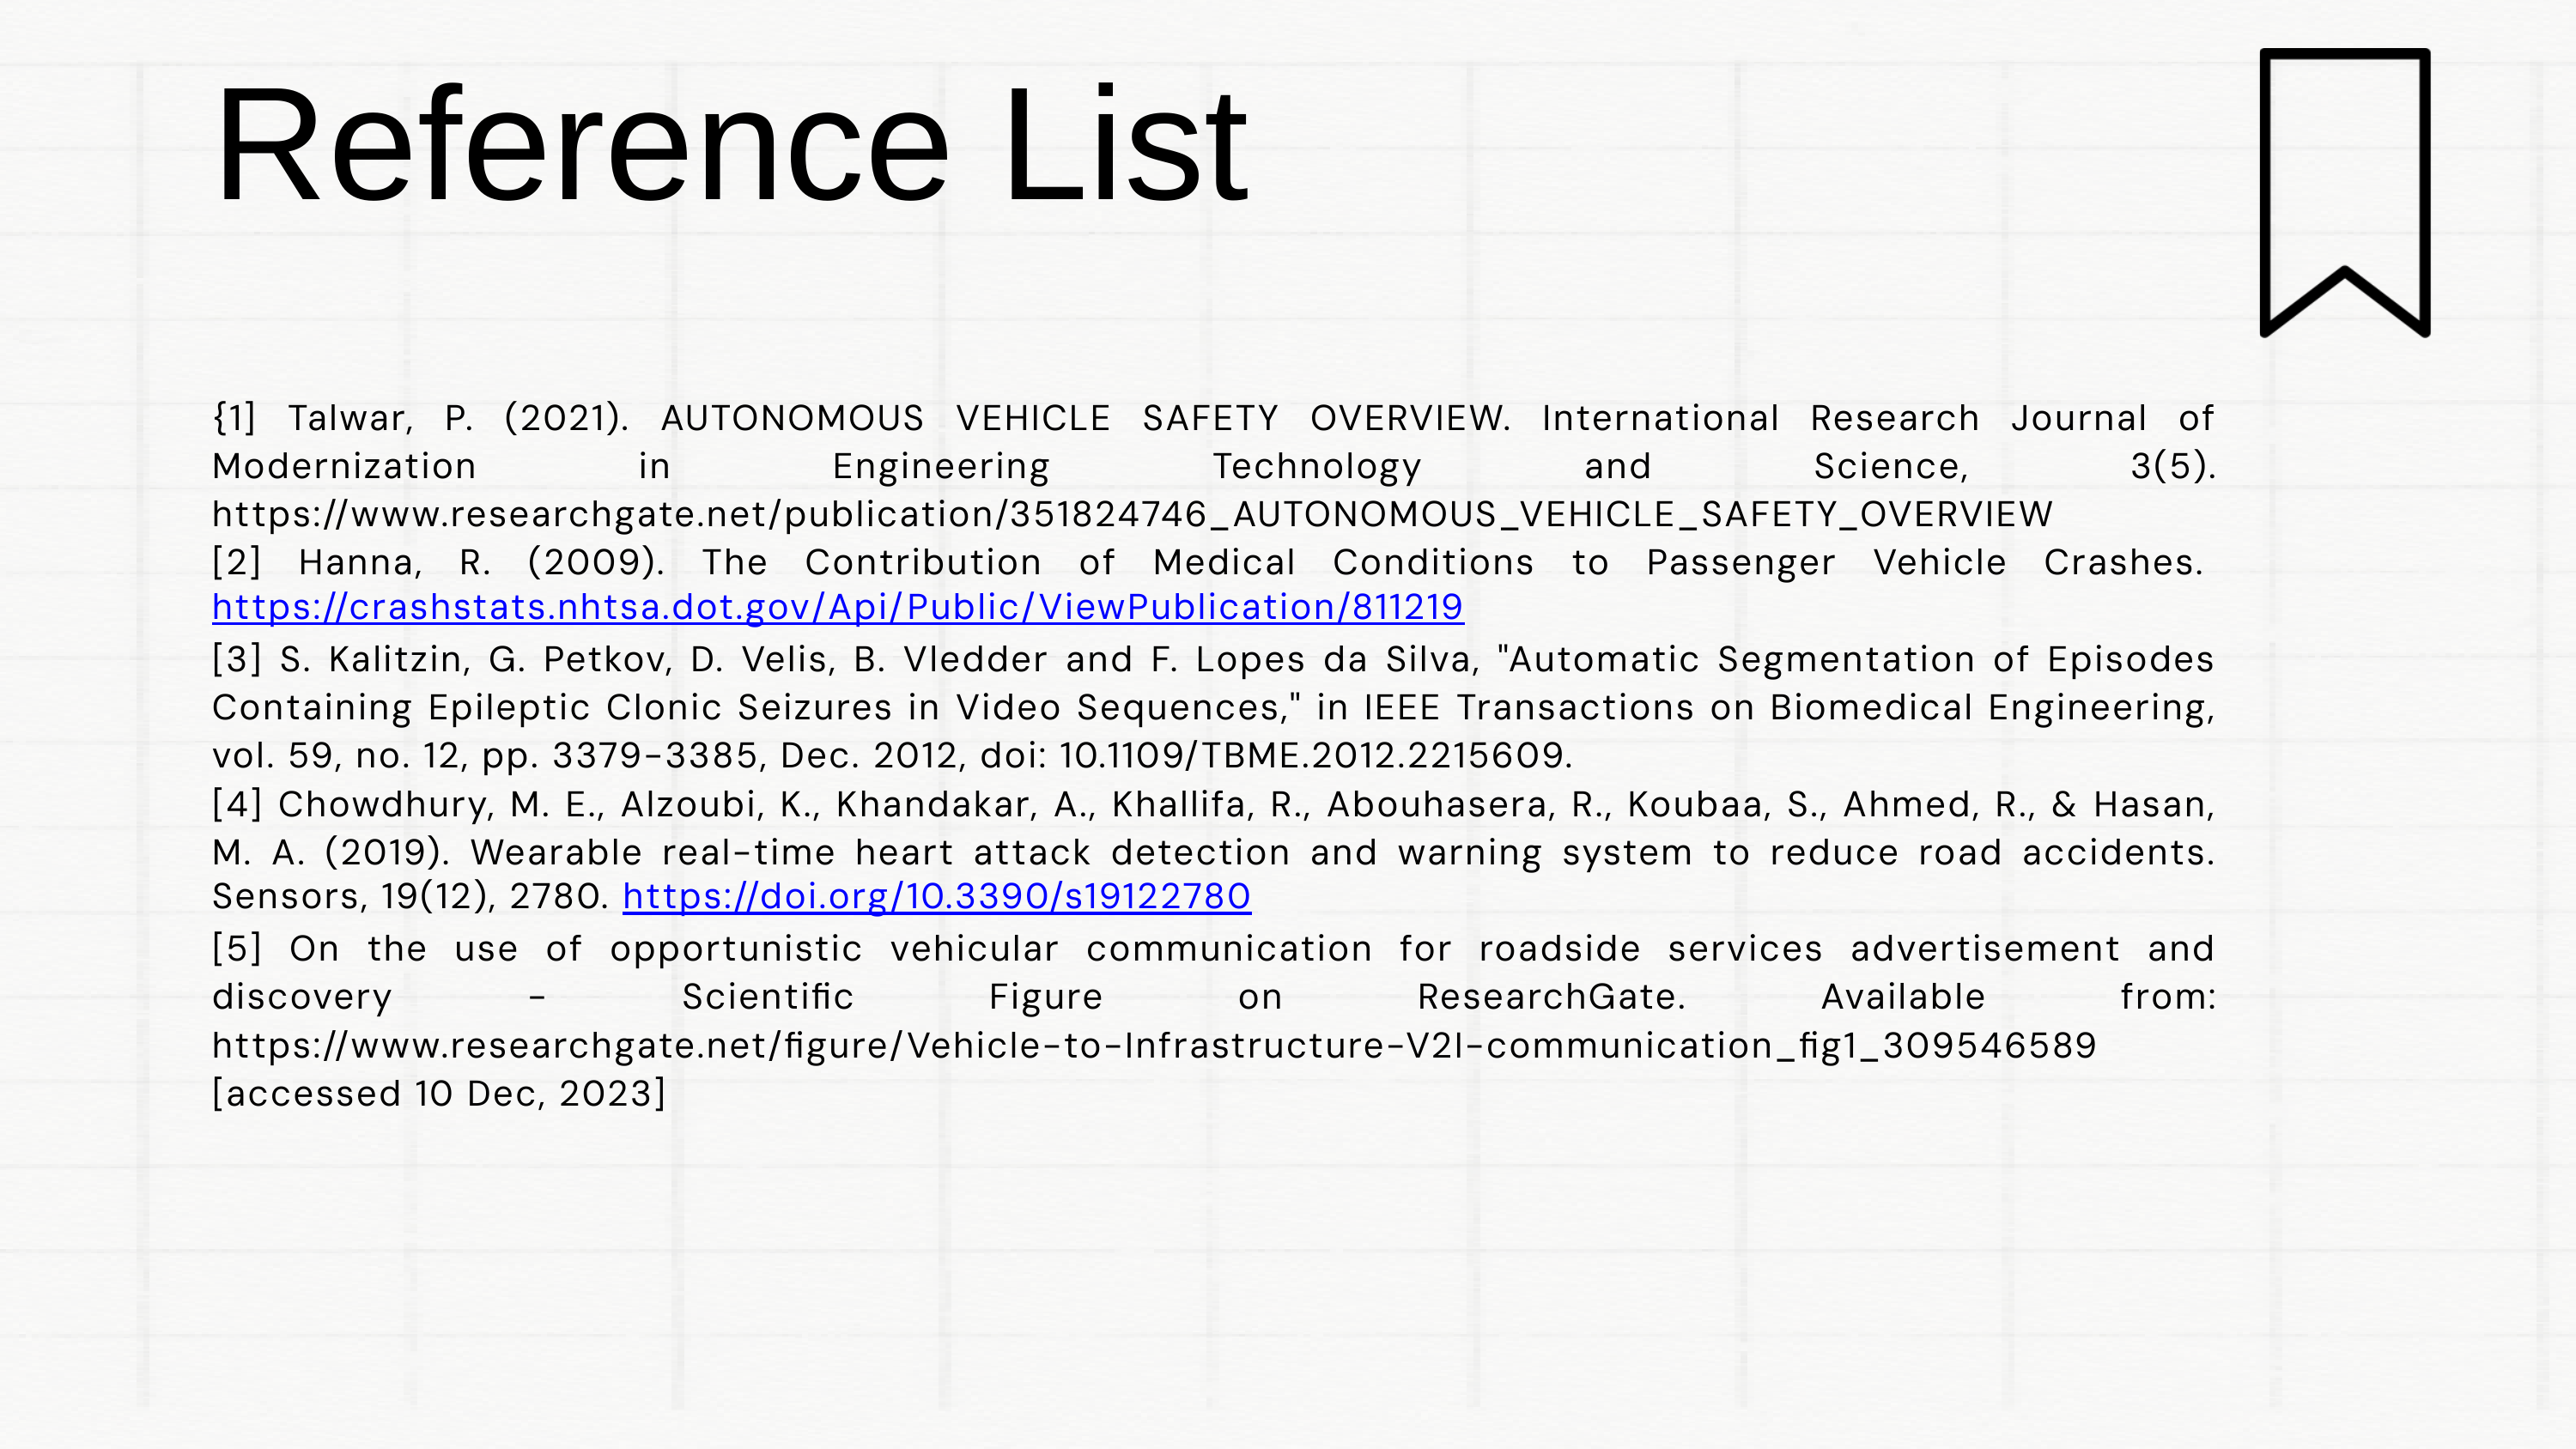

Reference List
{1] Talwar, P. (2021). AUTONOMOUS VEHICLE SAFETY OVERVIEW. International Research Journal of Modernization in Engineering Technology and Science, 3(5). https://www.researchgate.net/publication/351824746_AUTONOMOUS_VEHICLE_SAFETY_OVERVIEW
[2] Hanna, R. (2009). The Contribution of Medical Conditions to Passenger Vehicle Crashes. https://crashstats.nhtsa.dot.gov/Api/Public/ViewPublication/811219
[3] S. Kalitzin, G. Petkov, D. Velis, B. Vledder and F. Lopes da Silva, "Automatic Segmentation of Episodes Containing Epileptic Clonic Seizures in Video Sequences," in IEEE Transactions on Biomedical Engineering, vol. 59, no. 12, pp. 3379-3385, Dec. 2012, doi: 10.1109/TBME.2012.2215609.
[4] Chowdhury, M. E., Alzoubi, K., Khandakar, A., Khallifa, R., Abouhasera, R., Koubaa, S., Ahmed, R., & Hasan, M. A. (2019). Wearable real-time heart attack detection and warning system to reduce road accidents. Sensors, 19(12), 2780. https://doi.org/10.3390/s19122780
[5] On the use of opportunistic vehicular communication for roadside services advertisement and discovery - Scientific Figure on ResearchGate. Available from: https://www.researchgate.net/figure/Vehicle-to-Infrastructure-V2I-communication_fig1_309546589 [accessed 10 Dec, 2023]